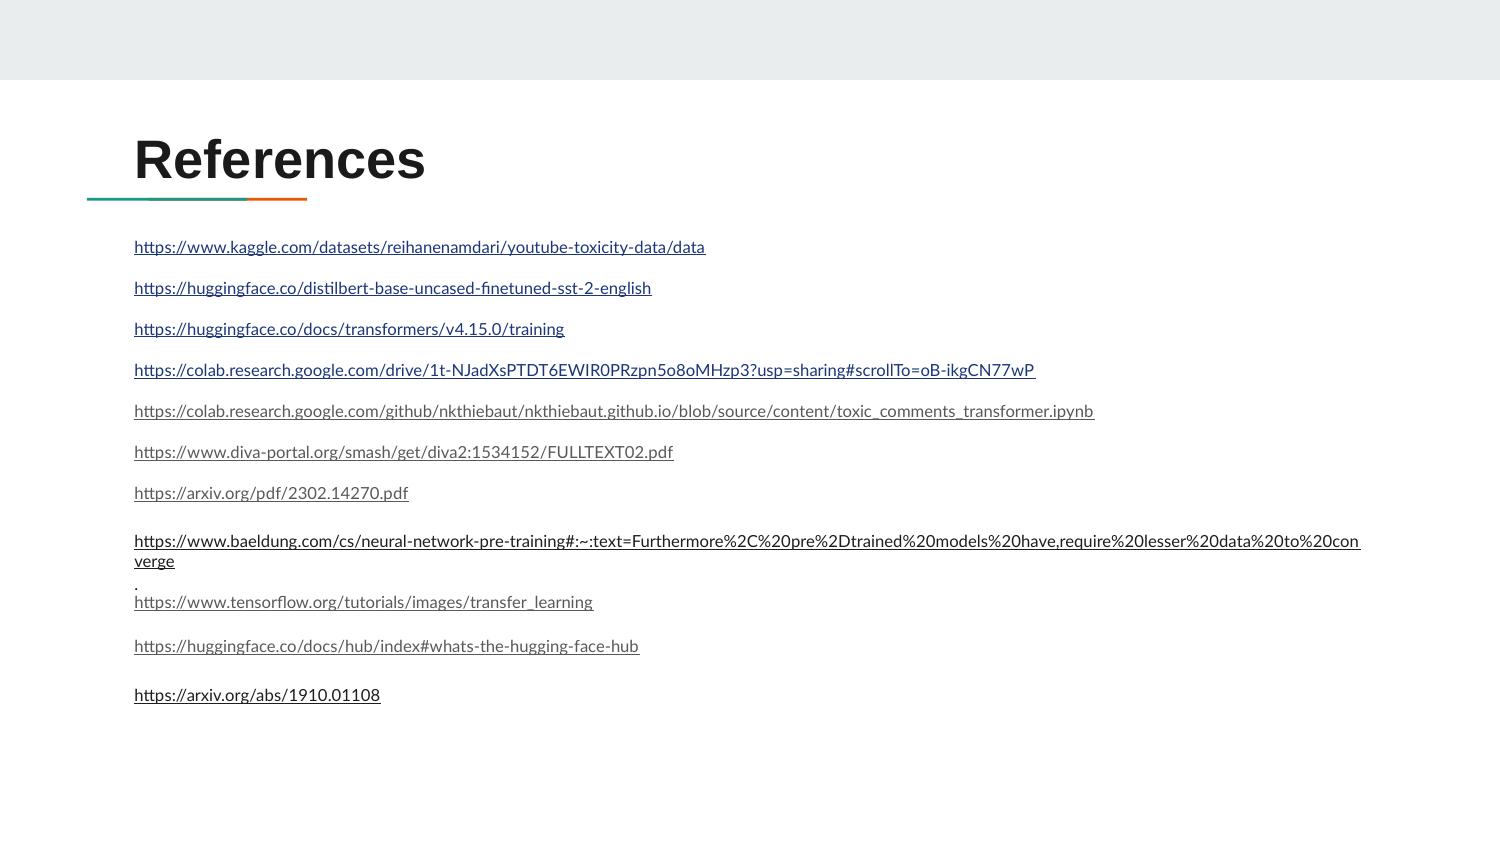

# References
https://www.kaggle.com/datasets/reihanenamdari/youtube-toxicity-data/data
https://huggingface.co/distilbert-base-uncased-finetuned-sst-2-english
https://huggingface.co/docs/transformers/v4.15.0/training
https://colab.research.google.com/drive/1t-NJadXsPTDT6EWIR0PRzpn5o8oMHzp3?usp=sharing#scrollTo=oB-ikgCN77wP
https://colab.research.google.com/github/nkthiebaut/nkthiebaut.github.io/blob/source/content/toxic_comments_transformer.ipynb
https://www.diva-portal.org/smash/get/diva2:1534152/FULLTEXT02.pdf
https://arxiv.org/pdf/2302.14270.pdf
https://www.baeldung.com/cs/neural-network-pre-training#:~:text=Furthermore%2C%20pre%2Dtrained%20models%20have,require%20lesser%20data%20to%20converge.
https://www.tensorflow.org/tutorials/images/transfer_learning
https://huggingface.co/docs/hub/index#whats-the-hugging-face-hub
https://arxiv.org/abs/1910.01108